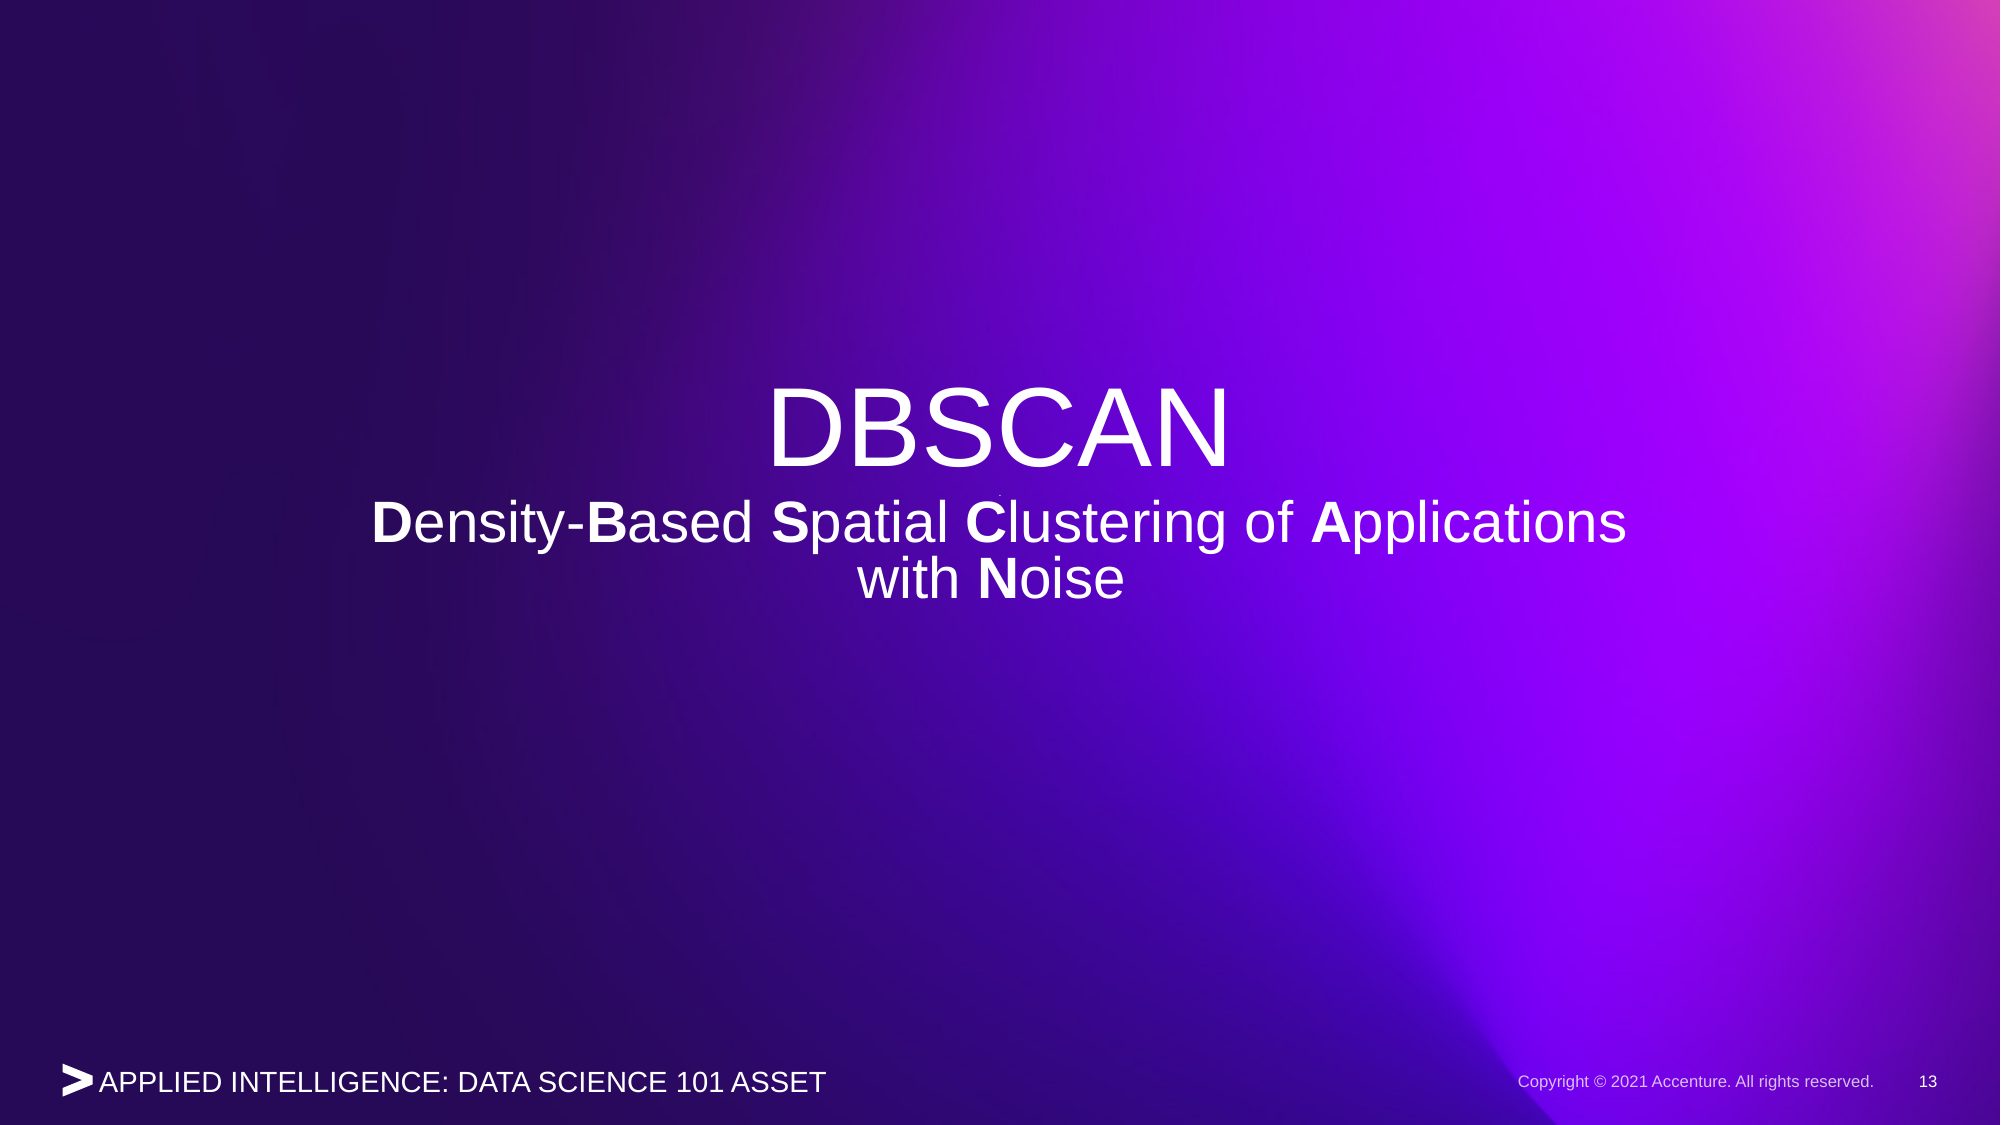

# DBSCAN . Density-Based Spatial Clustering of Applications with Noise
Copyright © 2021 Accenture. All rights reserved.
13